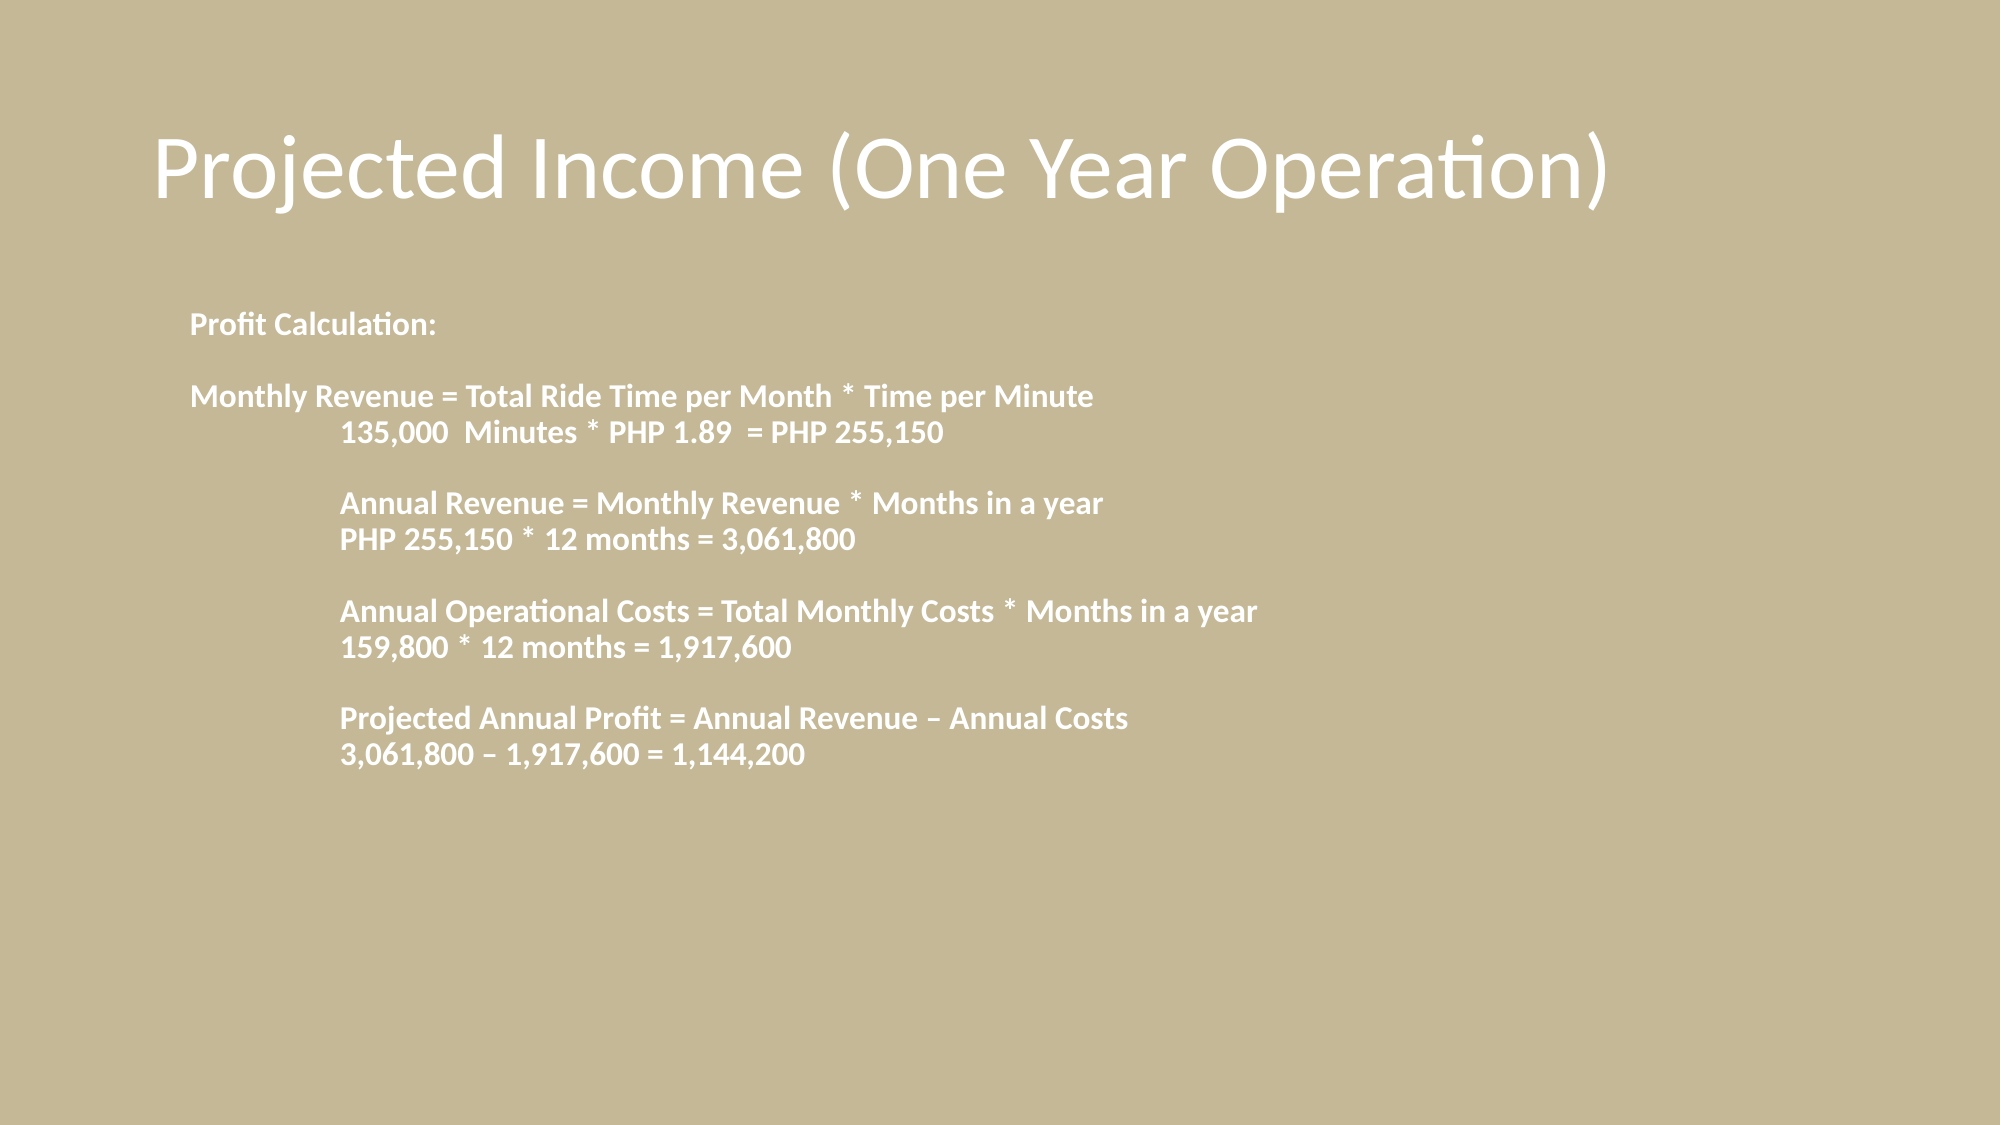

# Projected Income (One Year Operation)
Profit Calculation:

Monthly Revenue = Total Ride Time per Month * Time per Minute
135,000  Minutes * PHP 1.89  = PHP 255,150

Annual Revenue = Monthly Revenue * Months in a year
PHP 255,150 * 12 months = 3,061,800

Annual Operational Costs = Total Monthly Costs * Months in a year
159,800 * 12 months = 1,917,600

Projected Annual Profit = Annual Revenue – Annual Costs
3,061,800 – 1,917,600 = 1,144,200